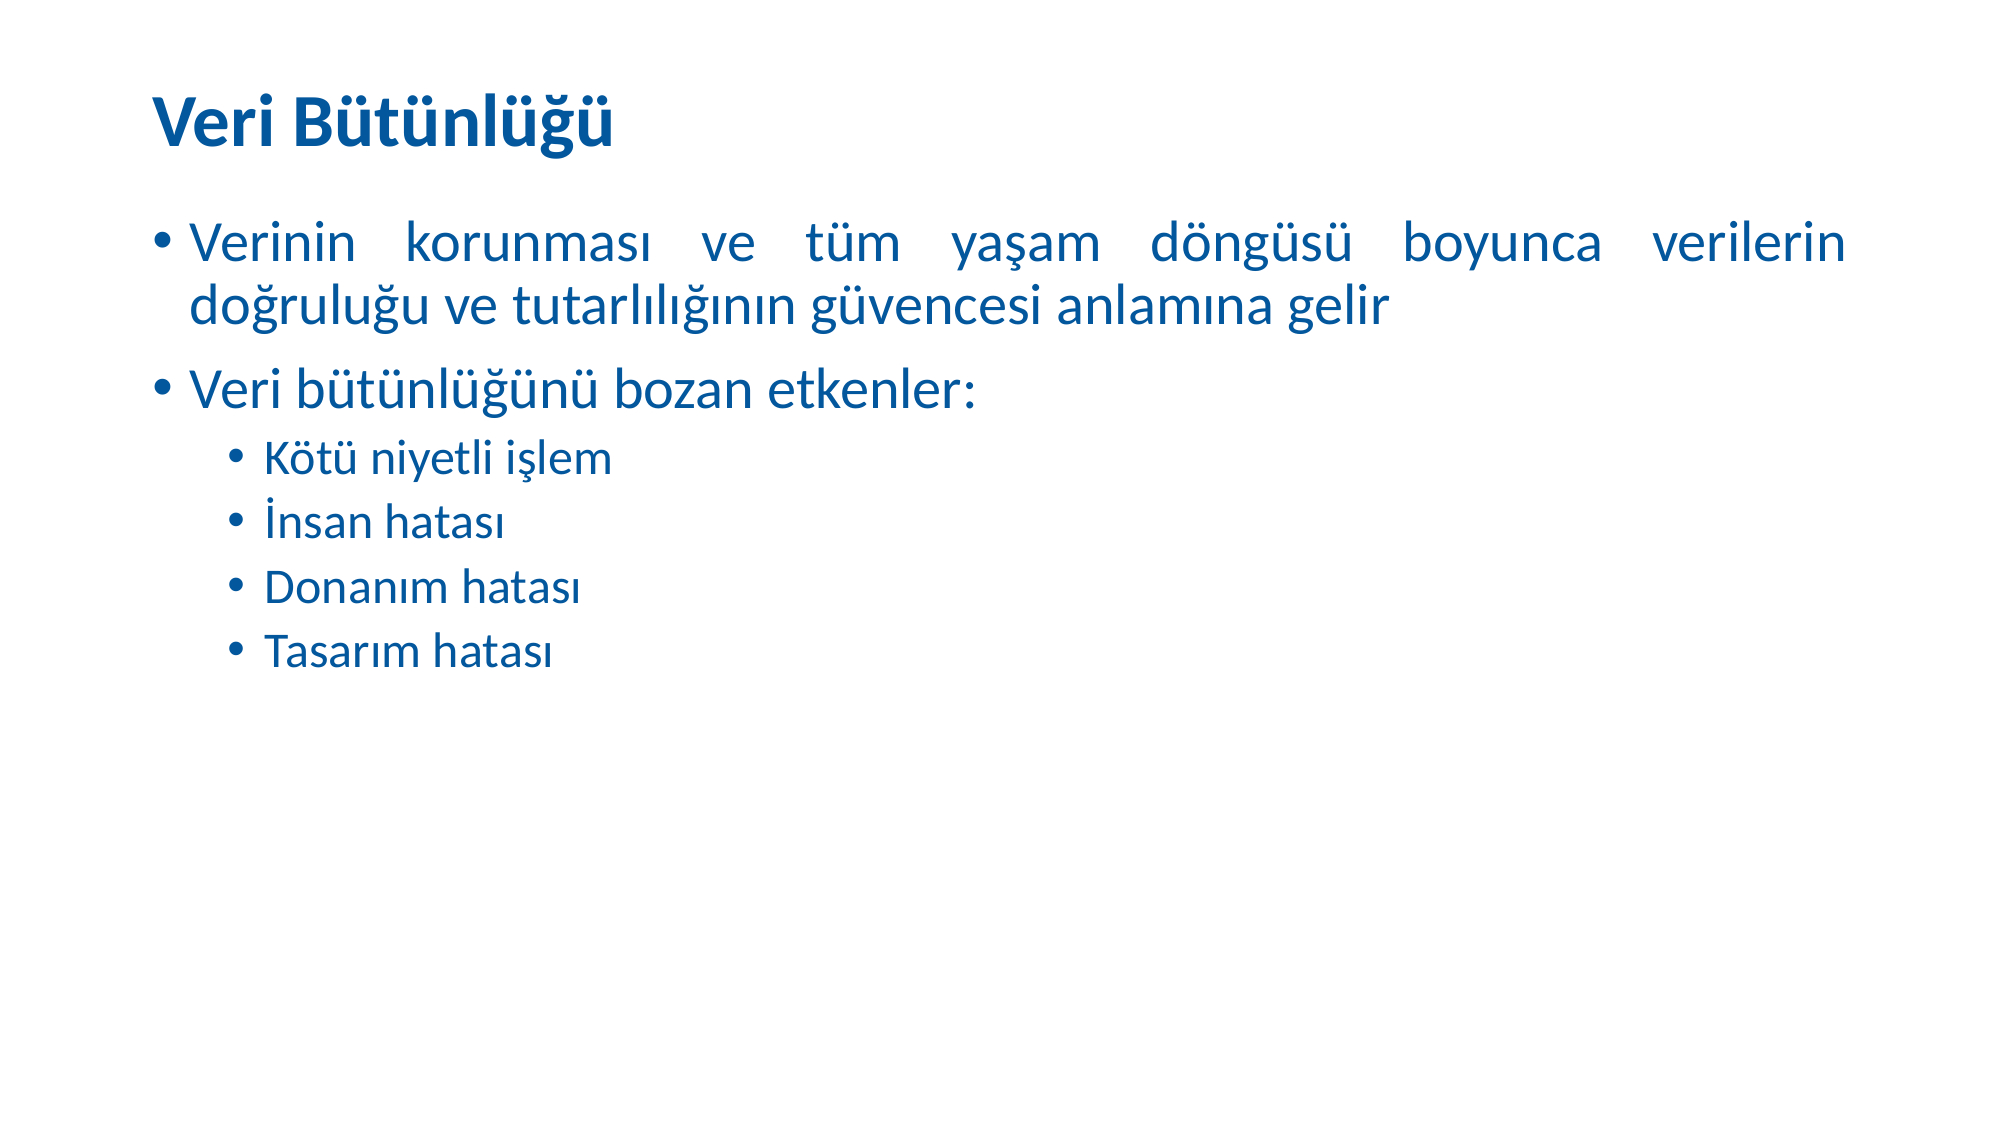

# Veri Bütünlüğü
Verinin korunması ve tüm yaşam döngüsü boyunca verilerin doğruluğu ve tutarlılığının güvencesi anlamına gelir
Veri bütünlüğünü bozan etkenler:
Kötü niyetli işlem
İnsan hatası
Donanım hatası
Tasarım hatası